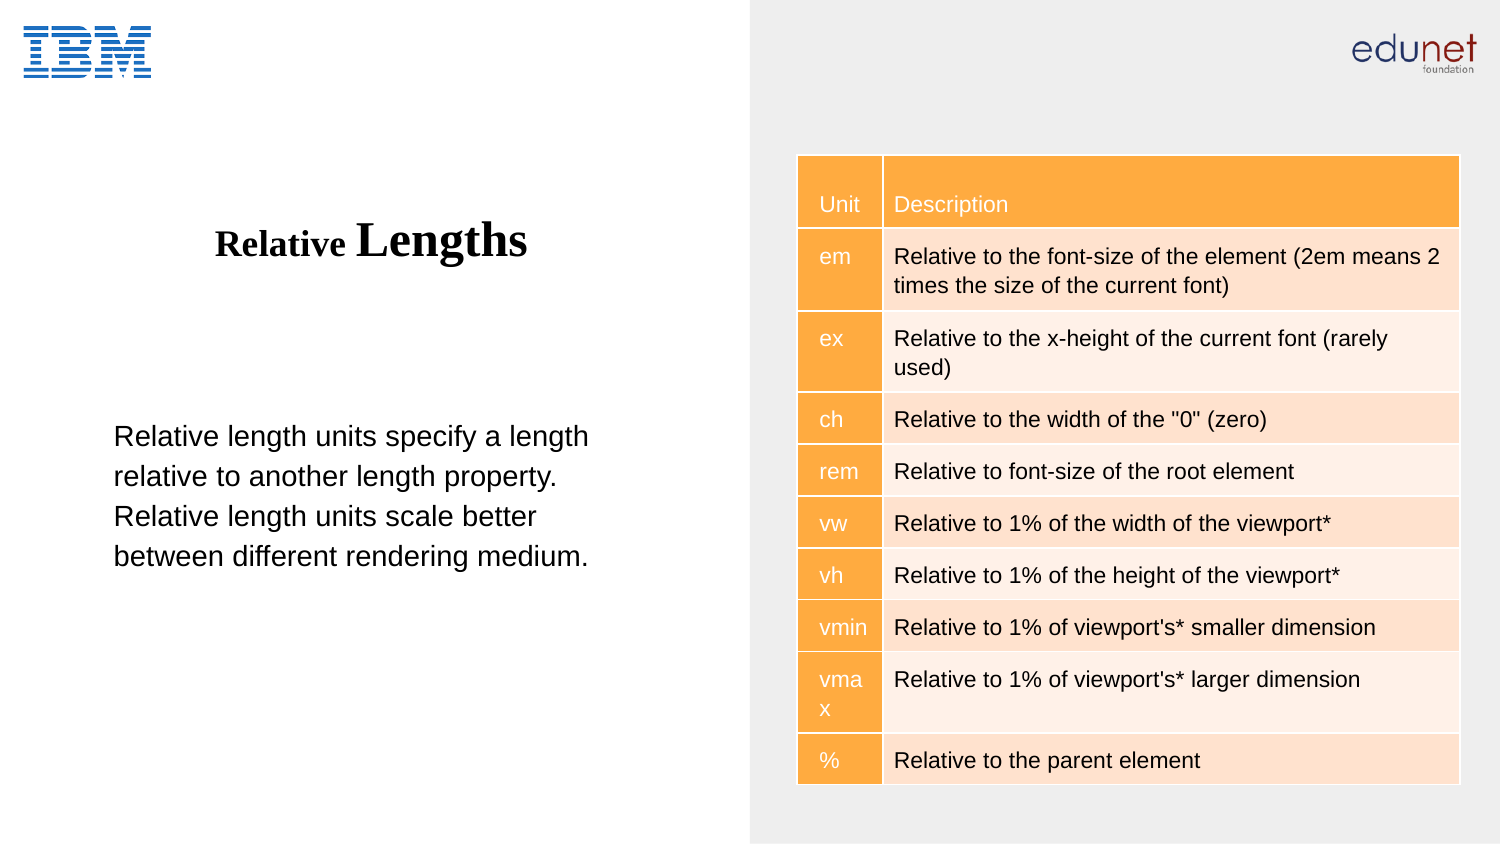

| Unit | Description |
| --- | --- |
| em | Relative to the font-size of the element (2em means 2 times the size of the current font) |
| ex | Relative to the x-height of the current font (rarely used) |
| ch | Relative to the width of the "0" (zero) |
| rem | Relative to font-size of the root element |
| vw | Relative to 1% of the width of the viewport\* |
| vh | Relative to 1% of the height of the viewport\* |
| vmin | Relative to 1% of viewport's\* smaller dimension |
| vmax | Relative to 1% of viewport's\* larger dimension |
| % | Relative to the parent element |
# Relative Lengths
Relative length units specify a length relative to another length property. Relative length units scale better between different rendering medium.